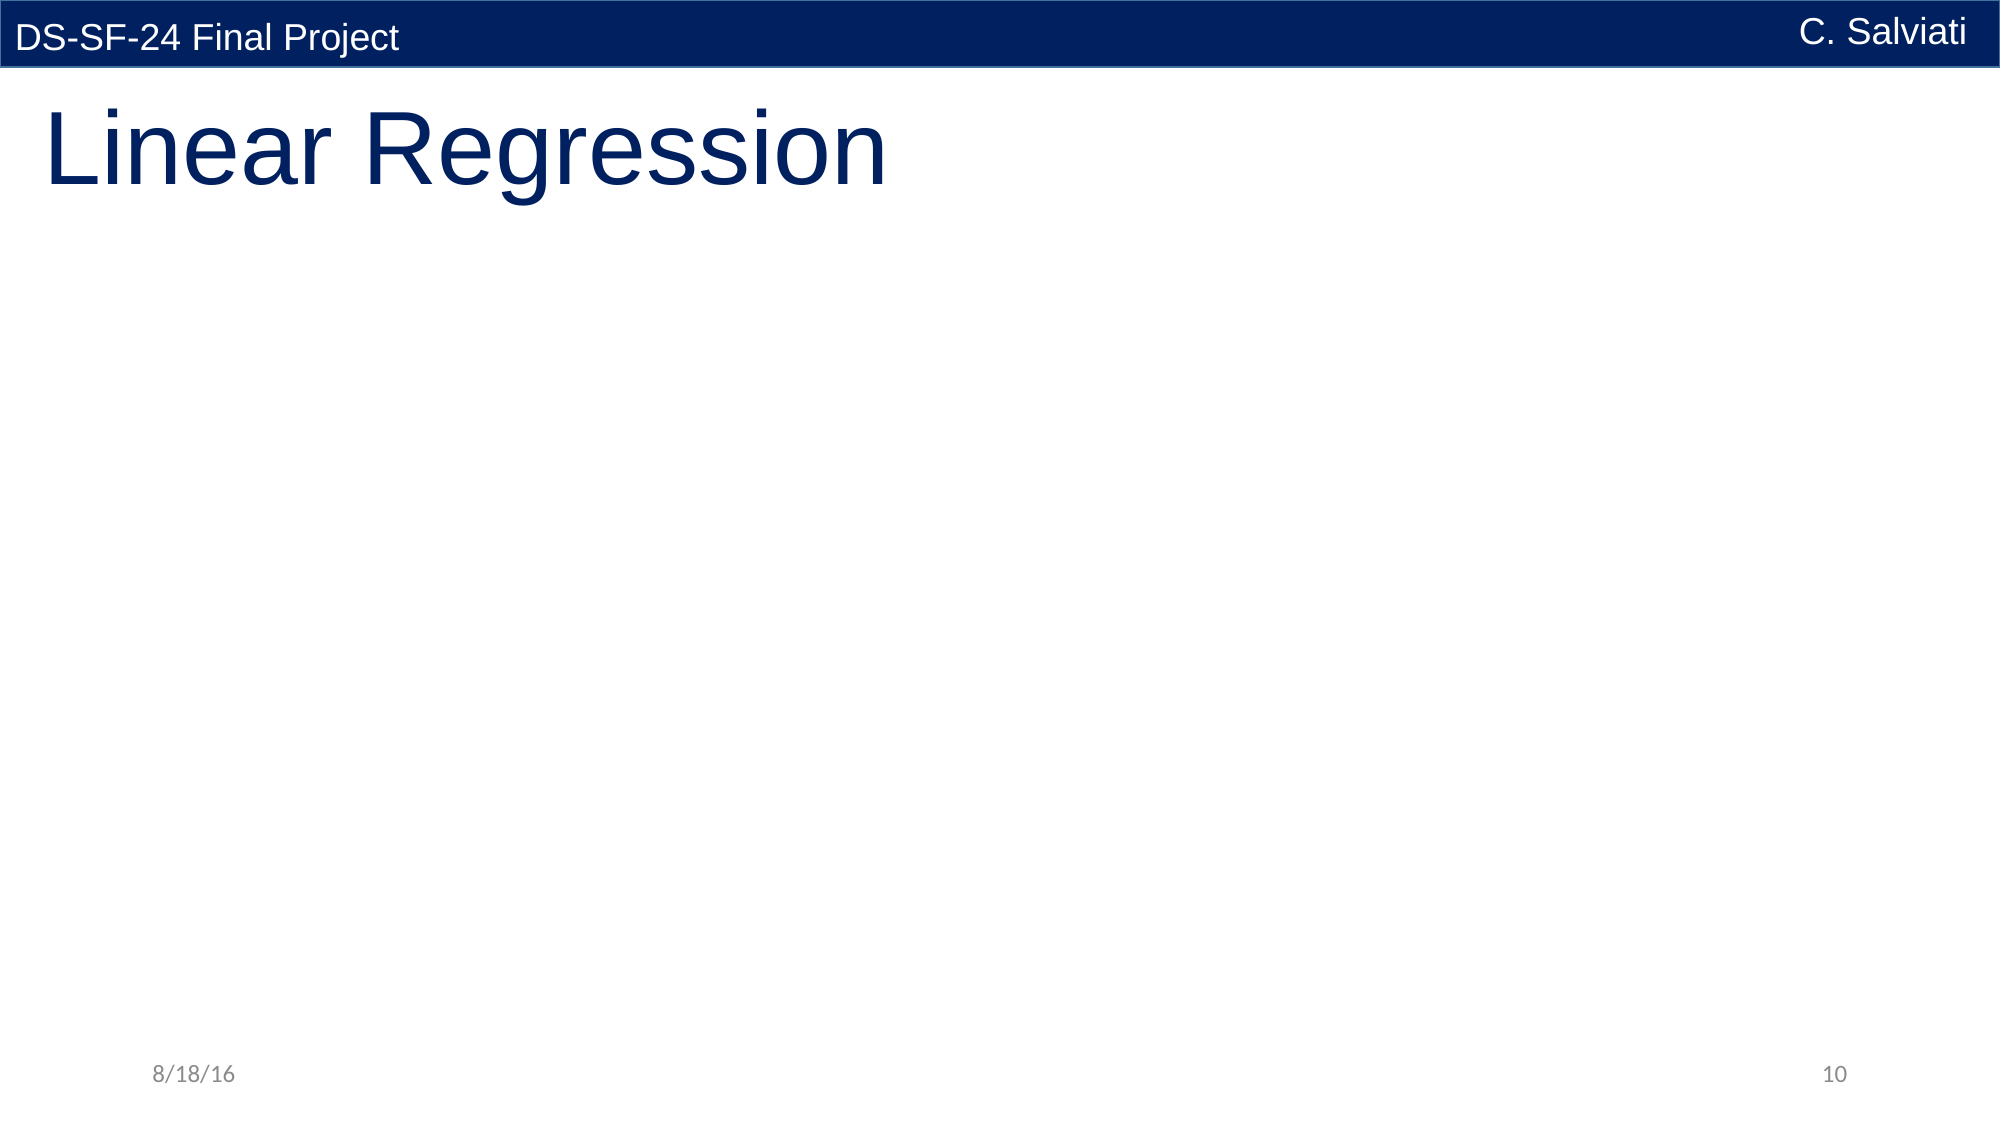

C. Salviati
DS-SF-24 Final Project
 Linear Regression
8/18/16
10